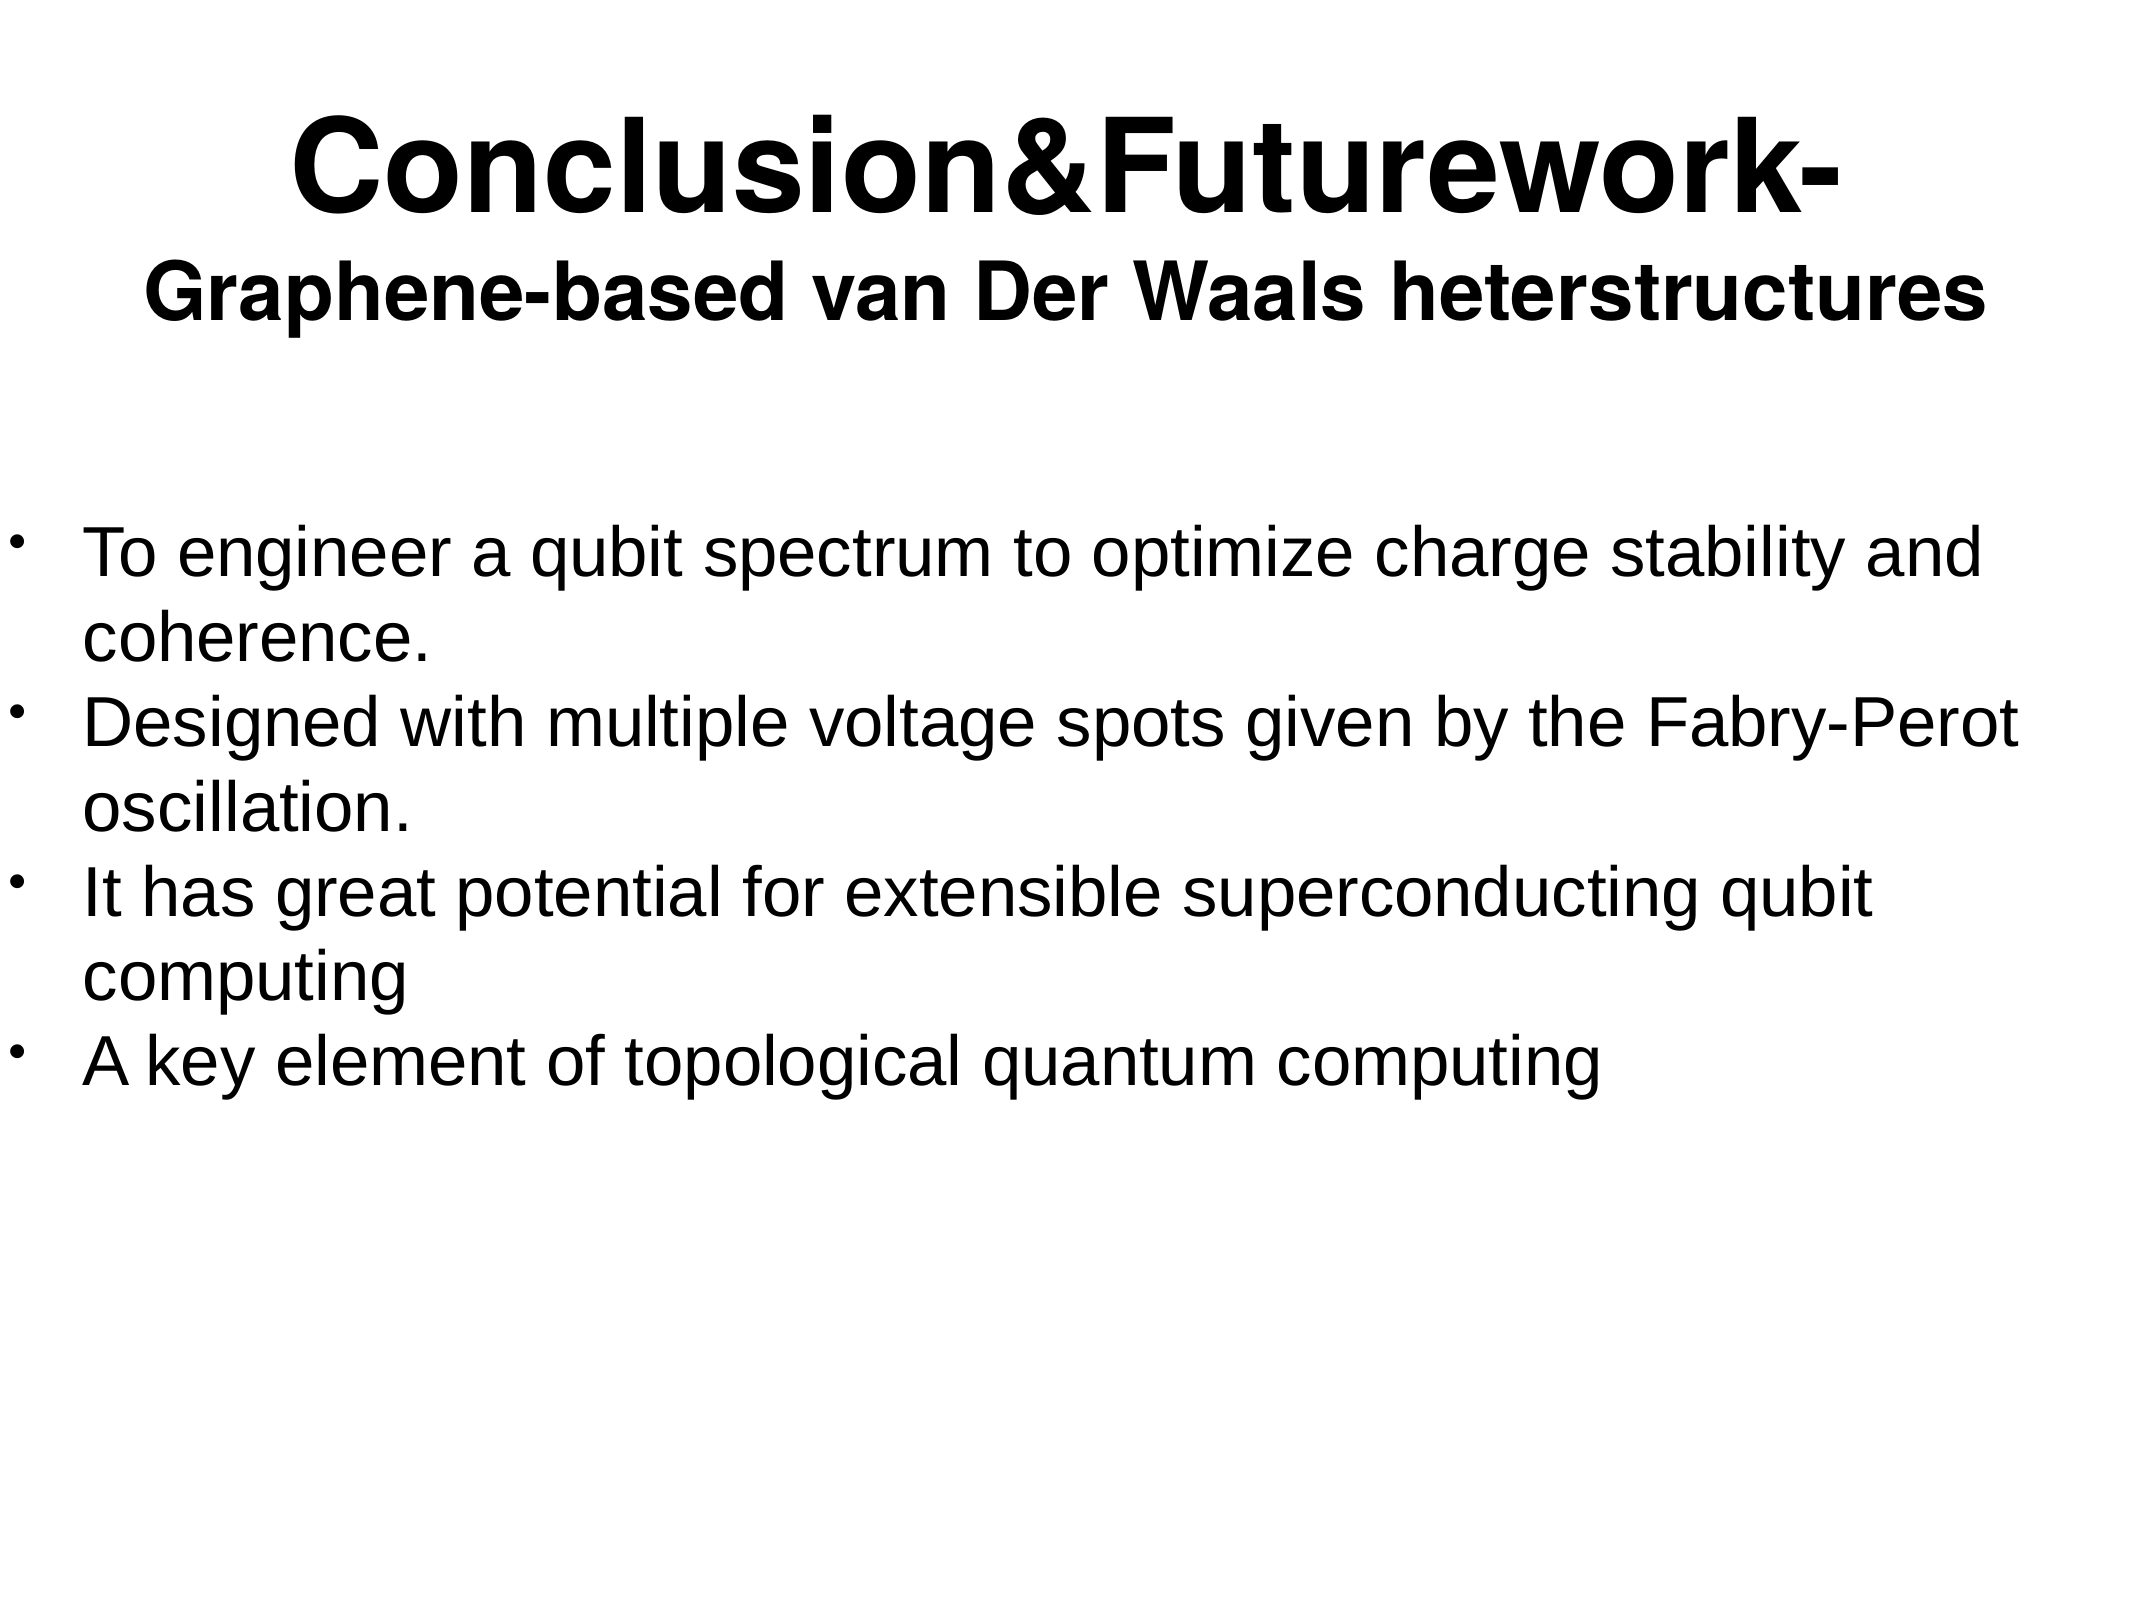

# Conclusion&Futurework-
Graphene-based van Der Waals heterstructures
To engineer a qubit spectrum to optimize charge stability and coherence.
Designed with multiple voltage spots given by the Fabry-Perot oscillation.
It has great potential for extensible superconducting qubit computing
A key element of topological quantum computing